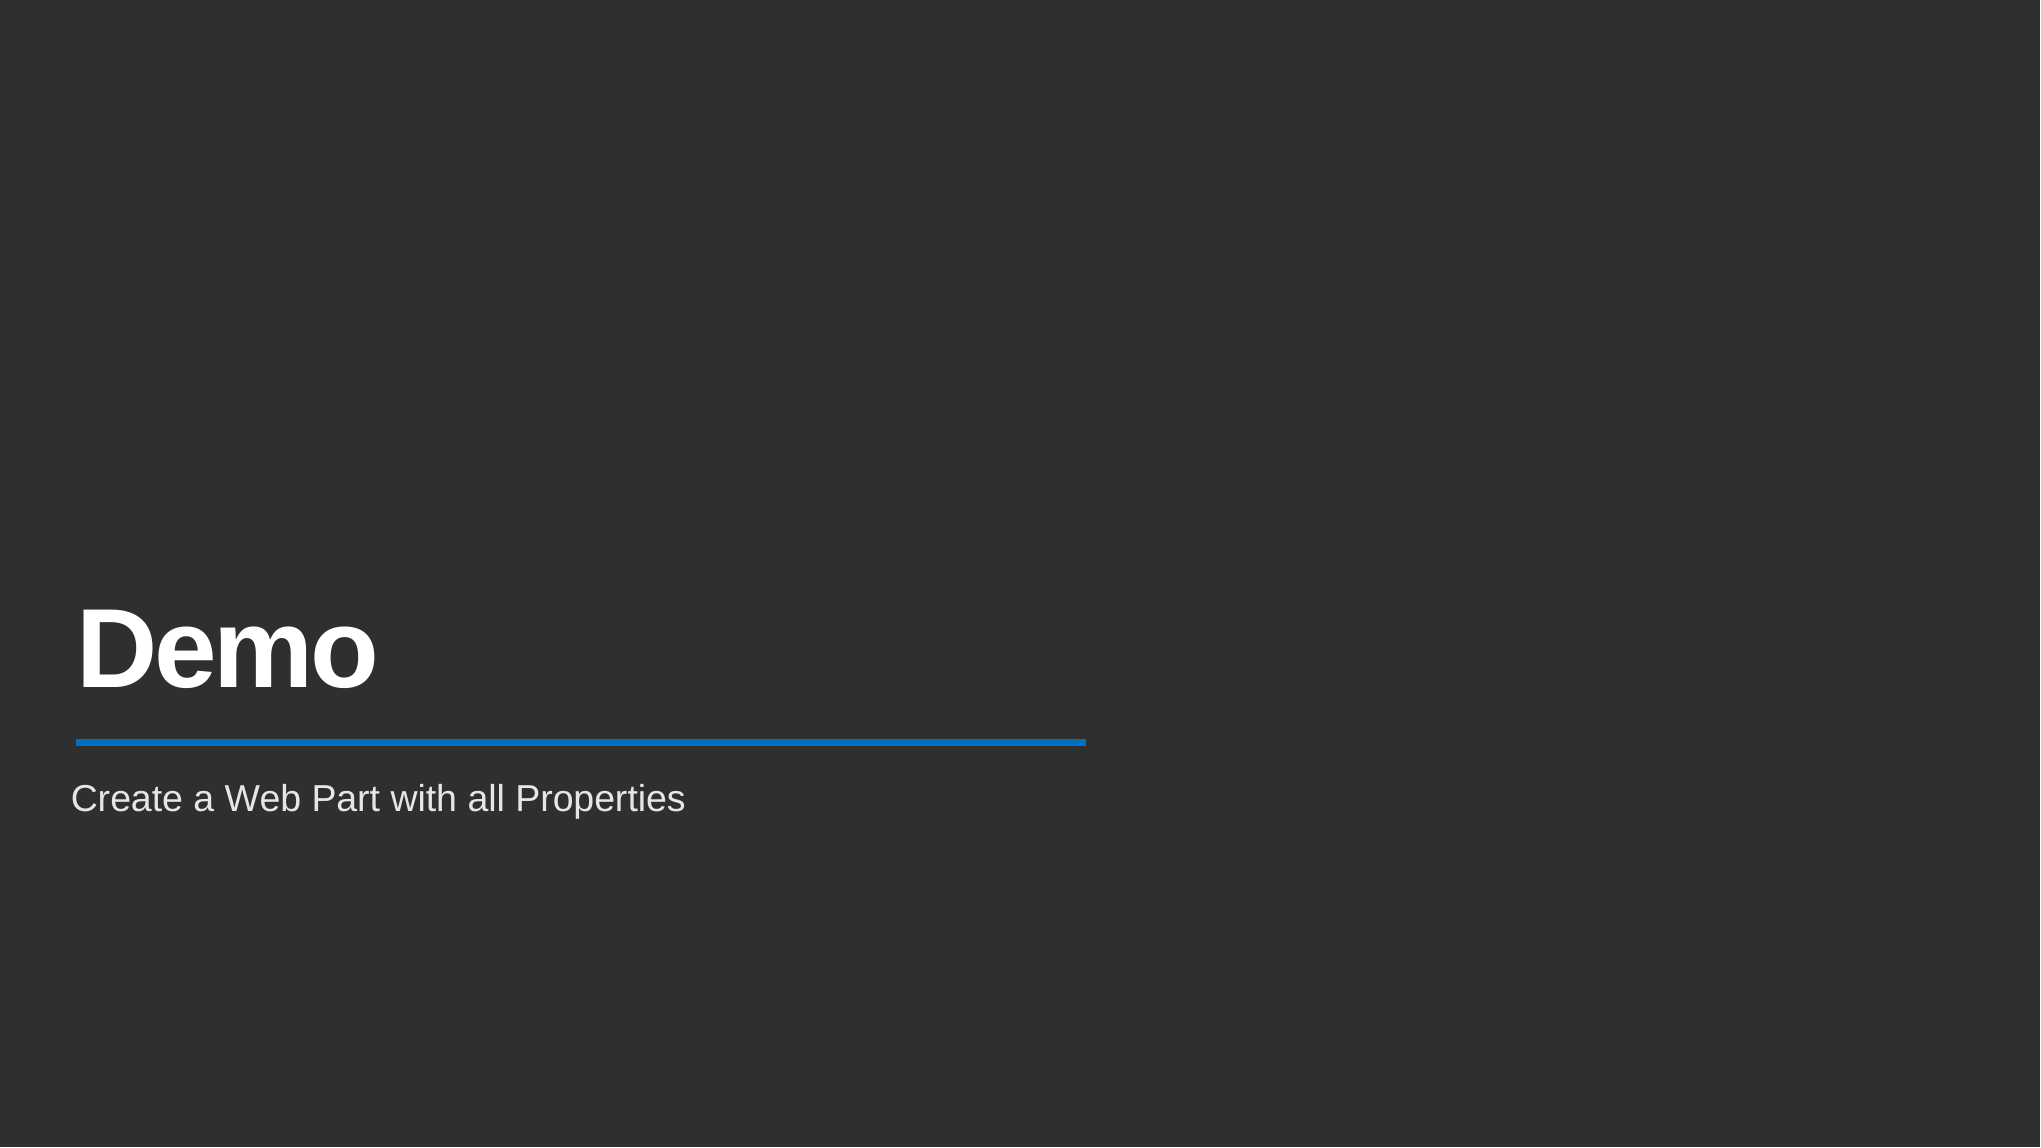

# Demo
Create a Web Part with all Properties